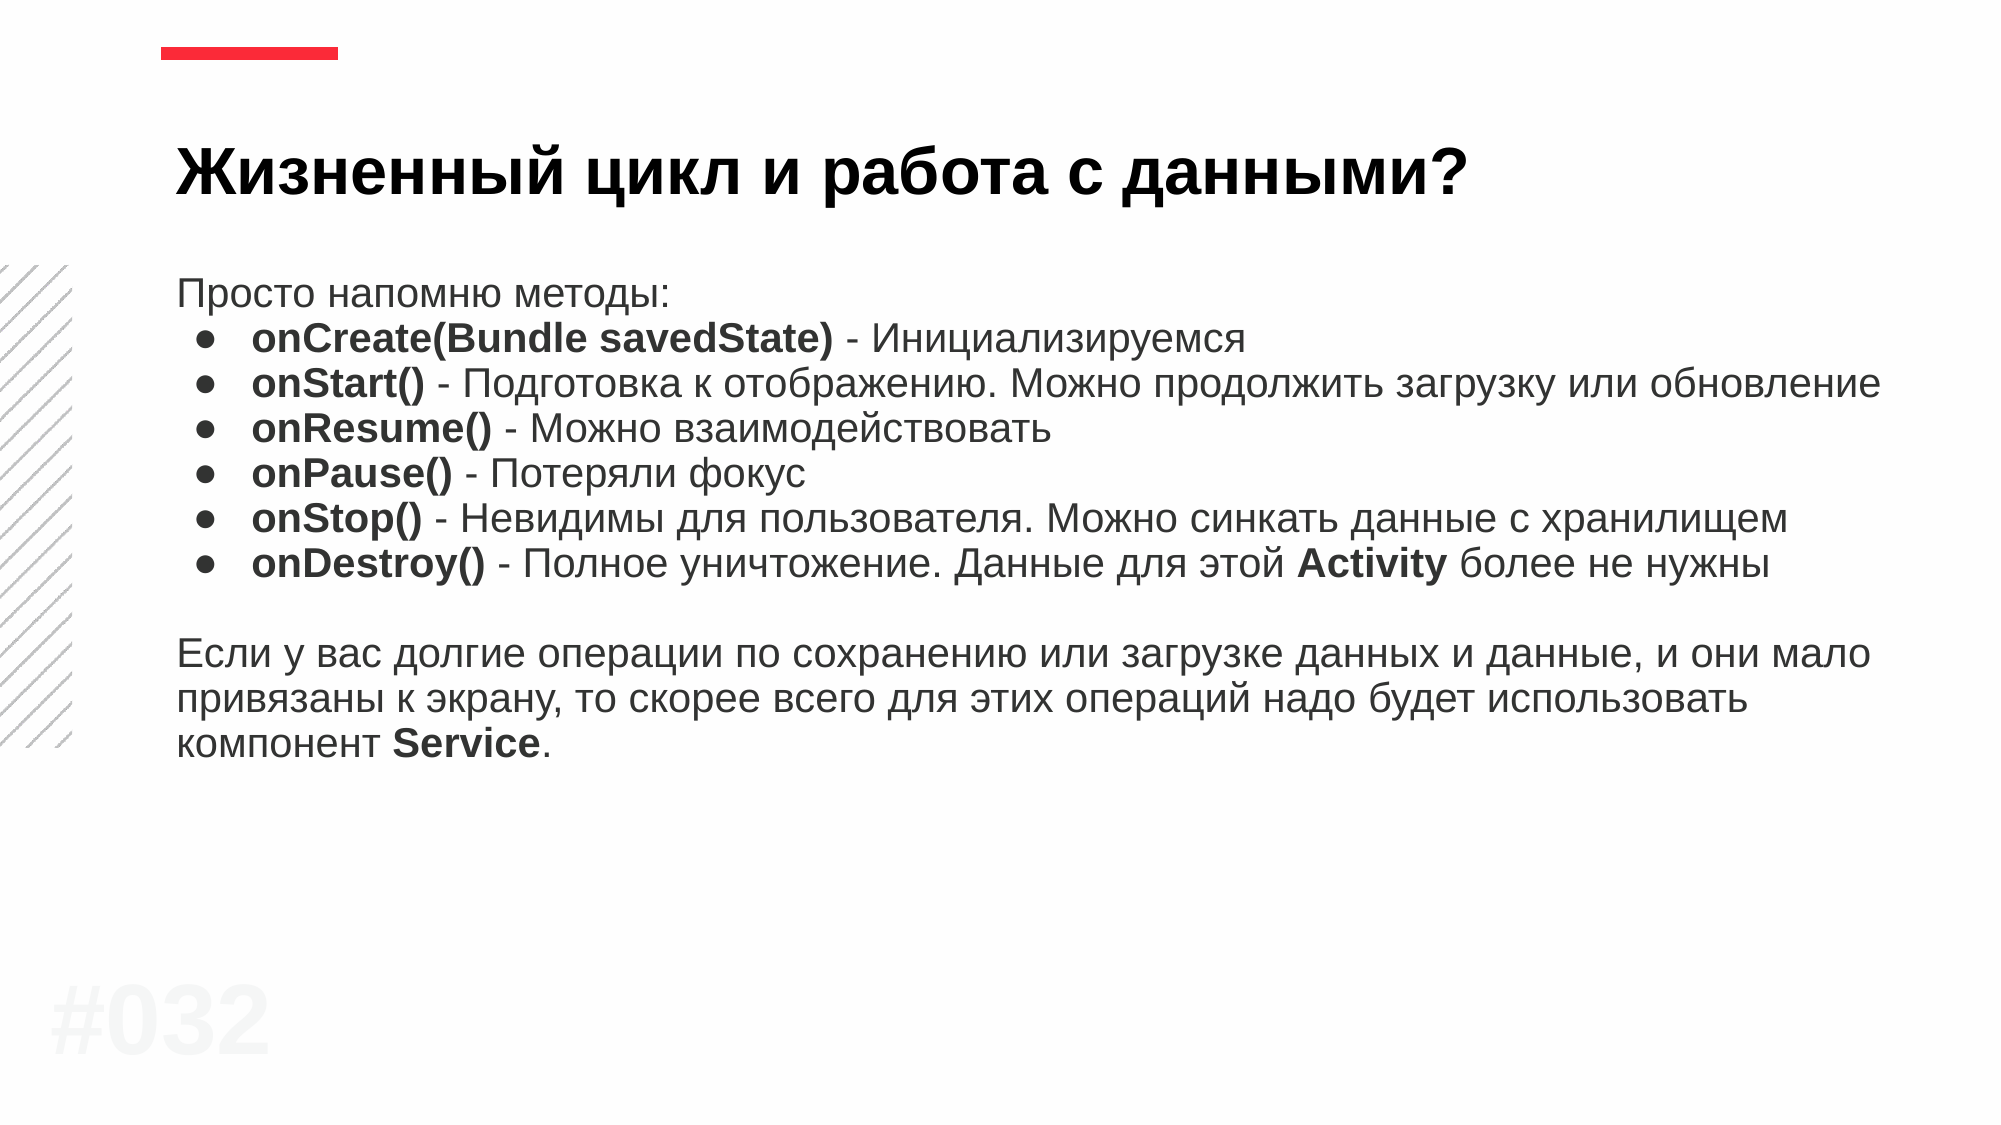

Жизненный цикл и работа с данными?
Просто напомню методы:
onCreate(Bundle savedState) - Инициализируемся
onStart() - Подготовка к отображению. Можно продолжить загрузку или обновление
onResume() - Можно взаимодействовать
onPause() - Потеряли фокус
onStop() - Невидимы для пользователя. Можно синкать данные с хранилищем
onDestroy() - Полное уничтожение. Данные для этой Activity более не нужны

Если у вас долгие операции по сохранению или загрузке данных и данные, и они мало привязаны к экрану, то скорее всего для этих операций надо будет использовать компонент Service.
#032